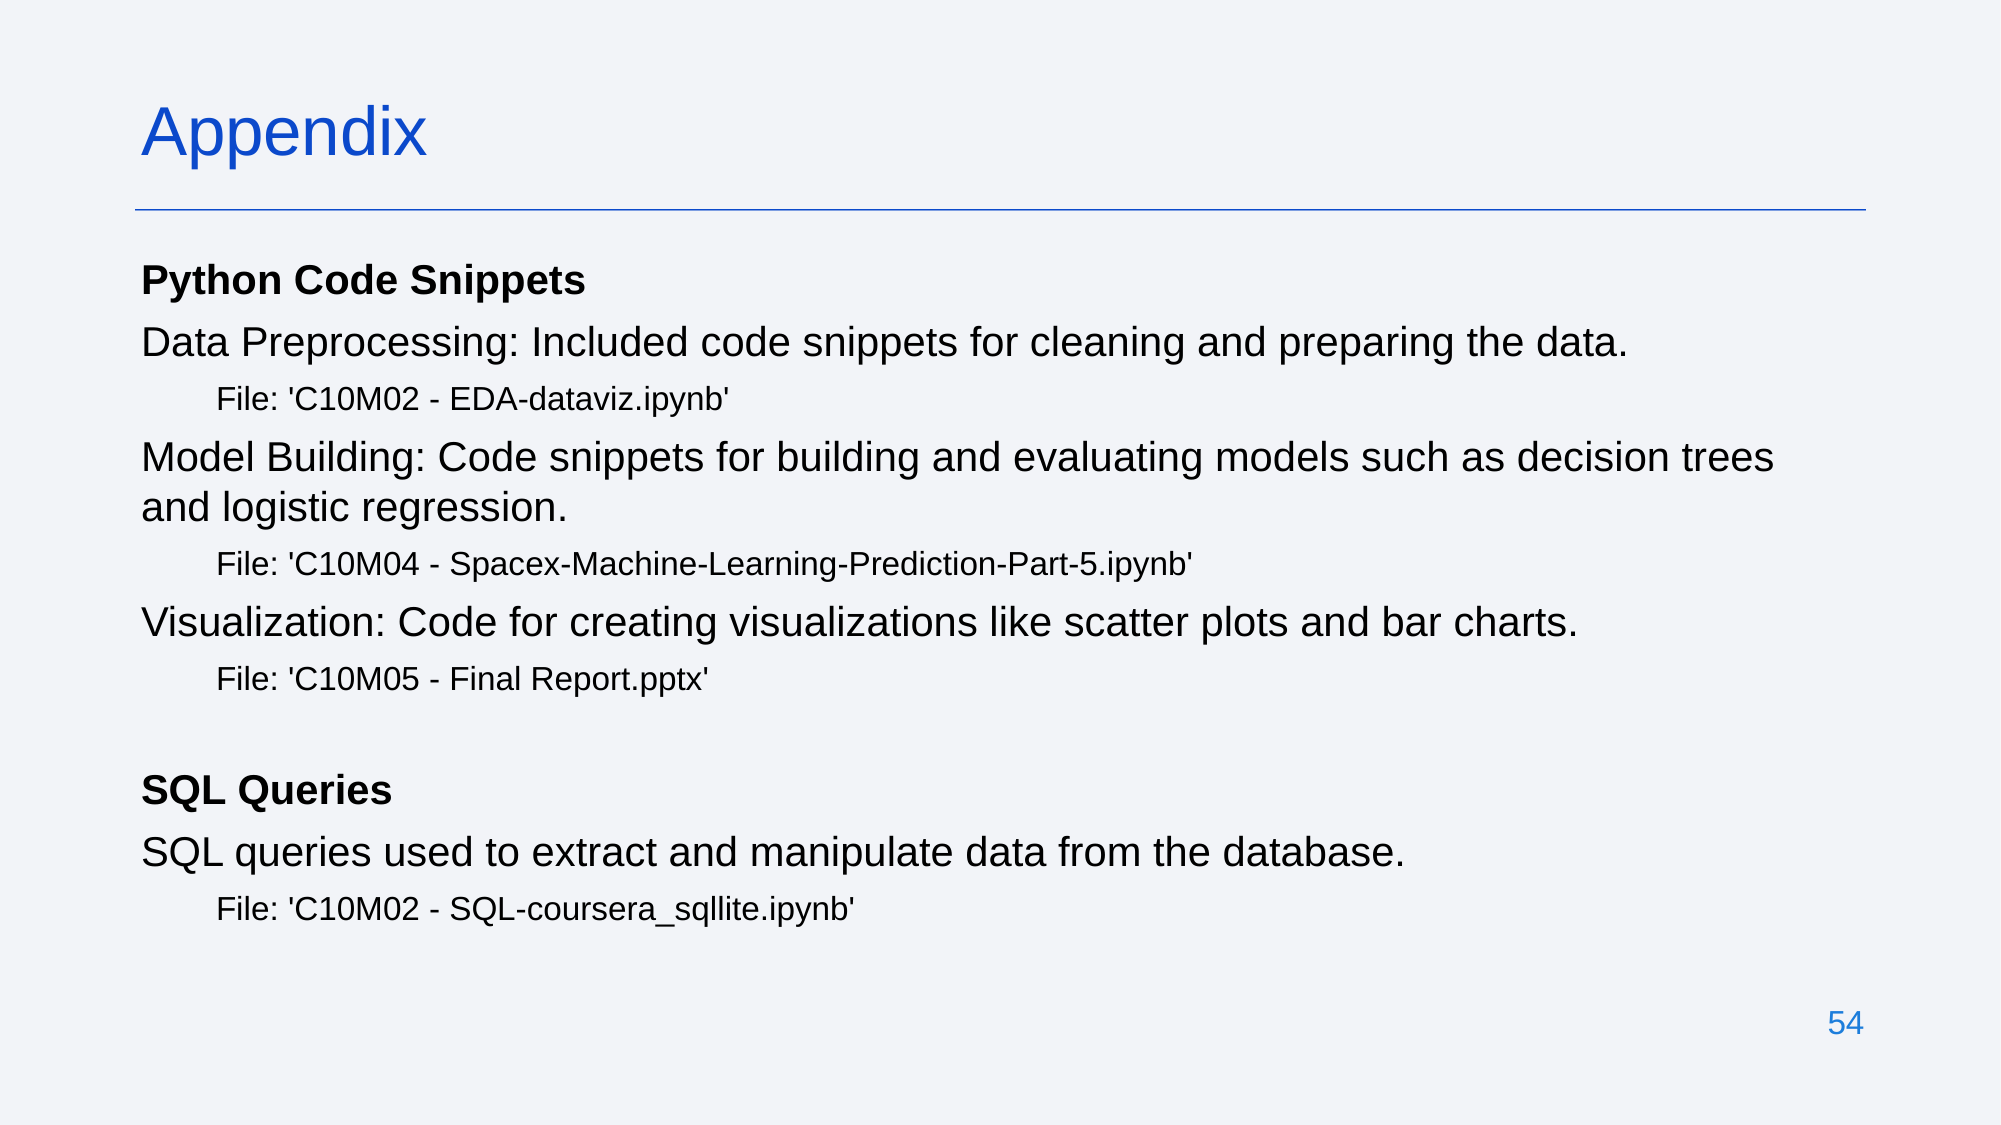

Appendix
Python Code Snippets
Data Preprocessing: Included code snippets for cleaning and preparing the data.
File: 'C10M02 - EDA-dataviz.ipynb'
Model Building: Code snippets for building and evaluating models such as decision trees and logistic regression.
File: 'C10M04 - Spacex-Machine-Learning-Prediction-Part-5.ipynb'
Visualization: Code for creating visualizations like scatter plots and bar charts.
File: 'C10M05 - Final Report.pptx'

SQL Queries
SQL queries used to extract and manipulate data from the database.
File: 'C10M02 - SQL-coursera_sqllite.ipynb'
54